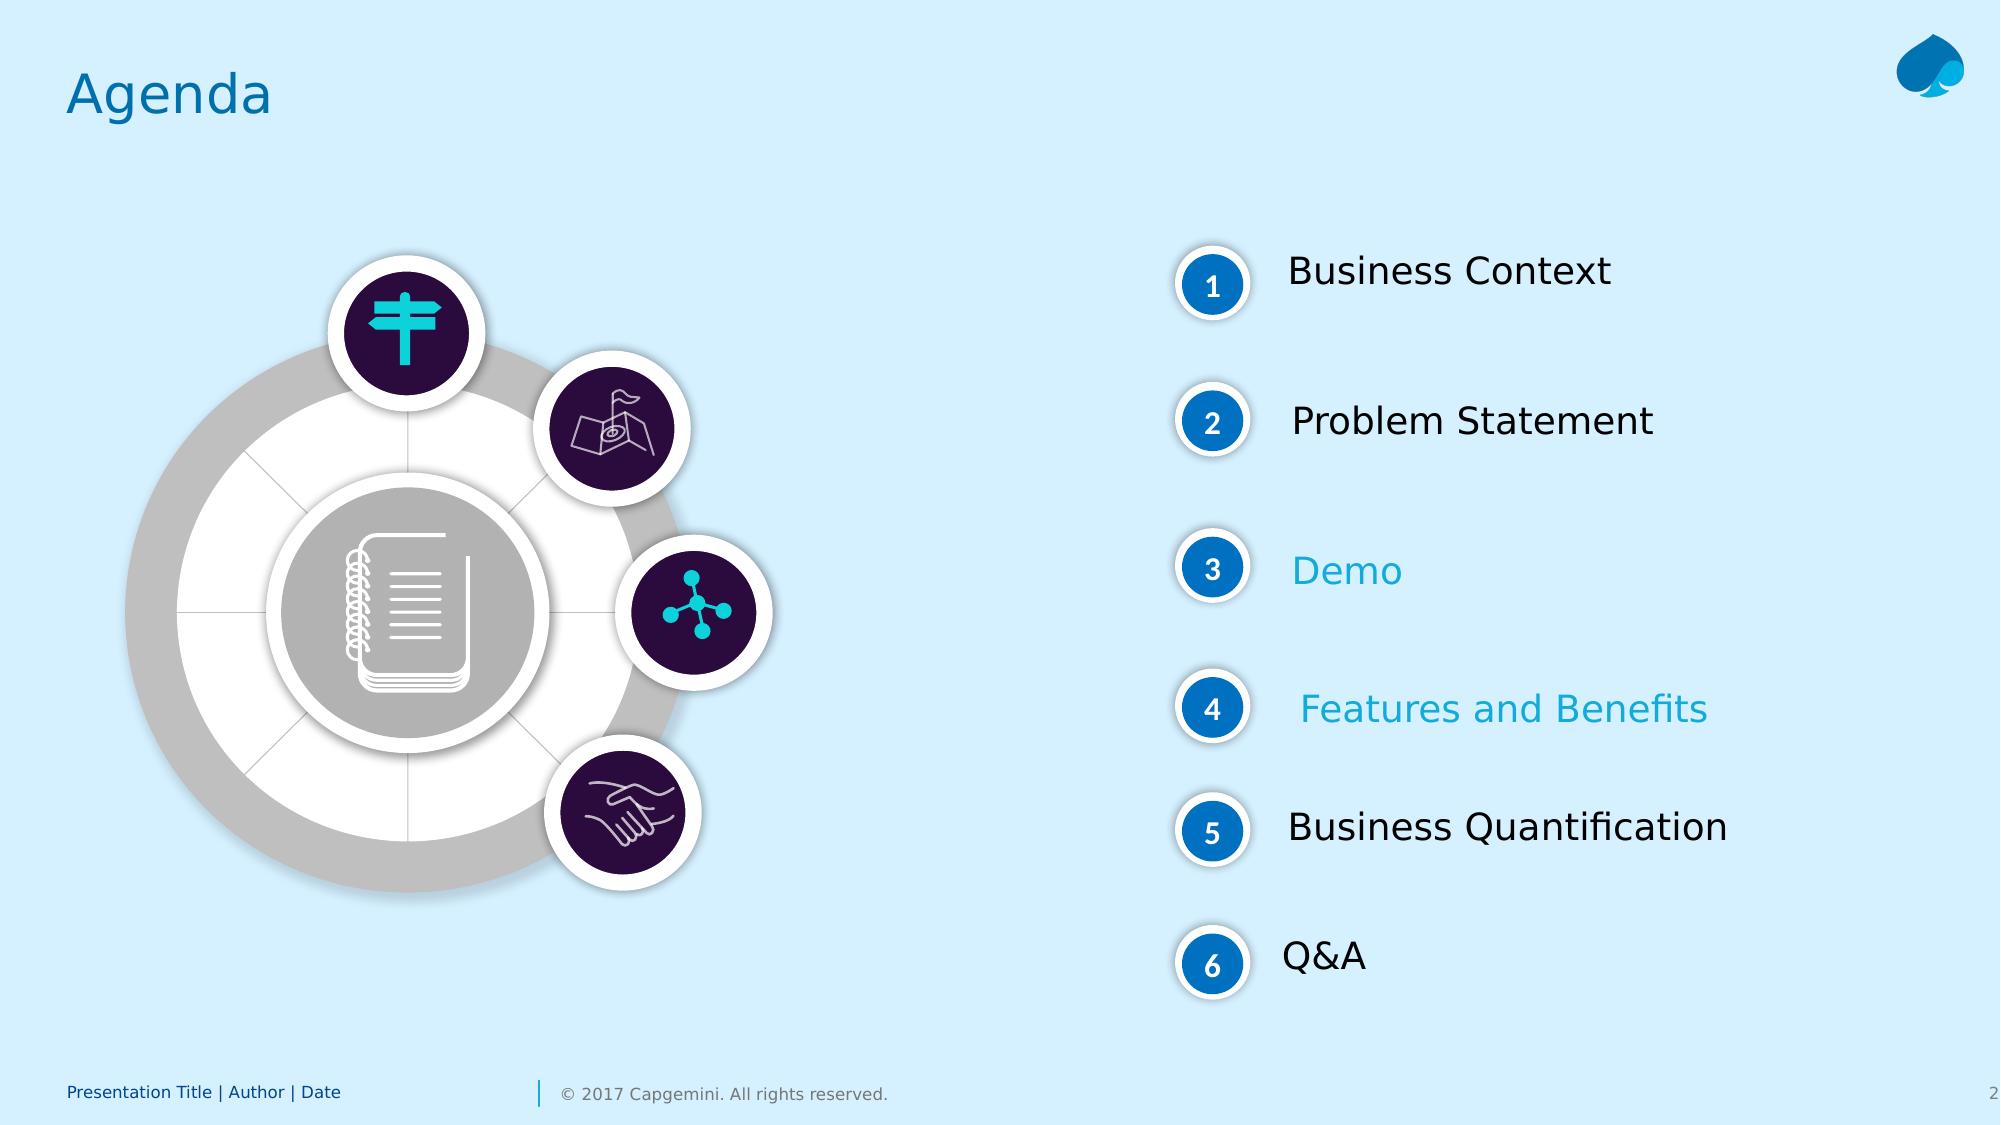

# Agenda

1
Business Context

2

Problem Statement

3

Demo

4
Features and Benefits

Business Quantification

5
Q&A

6